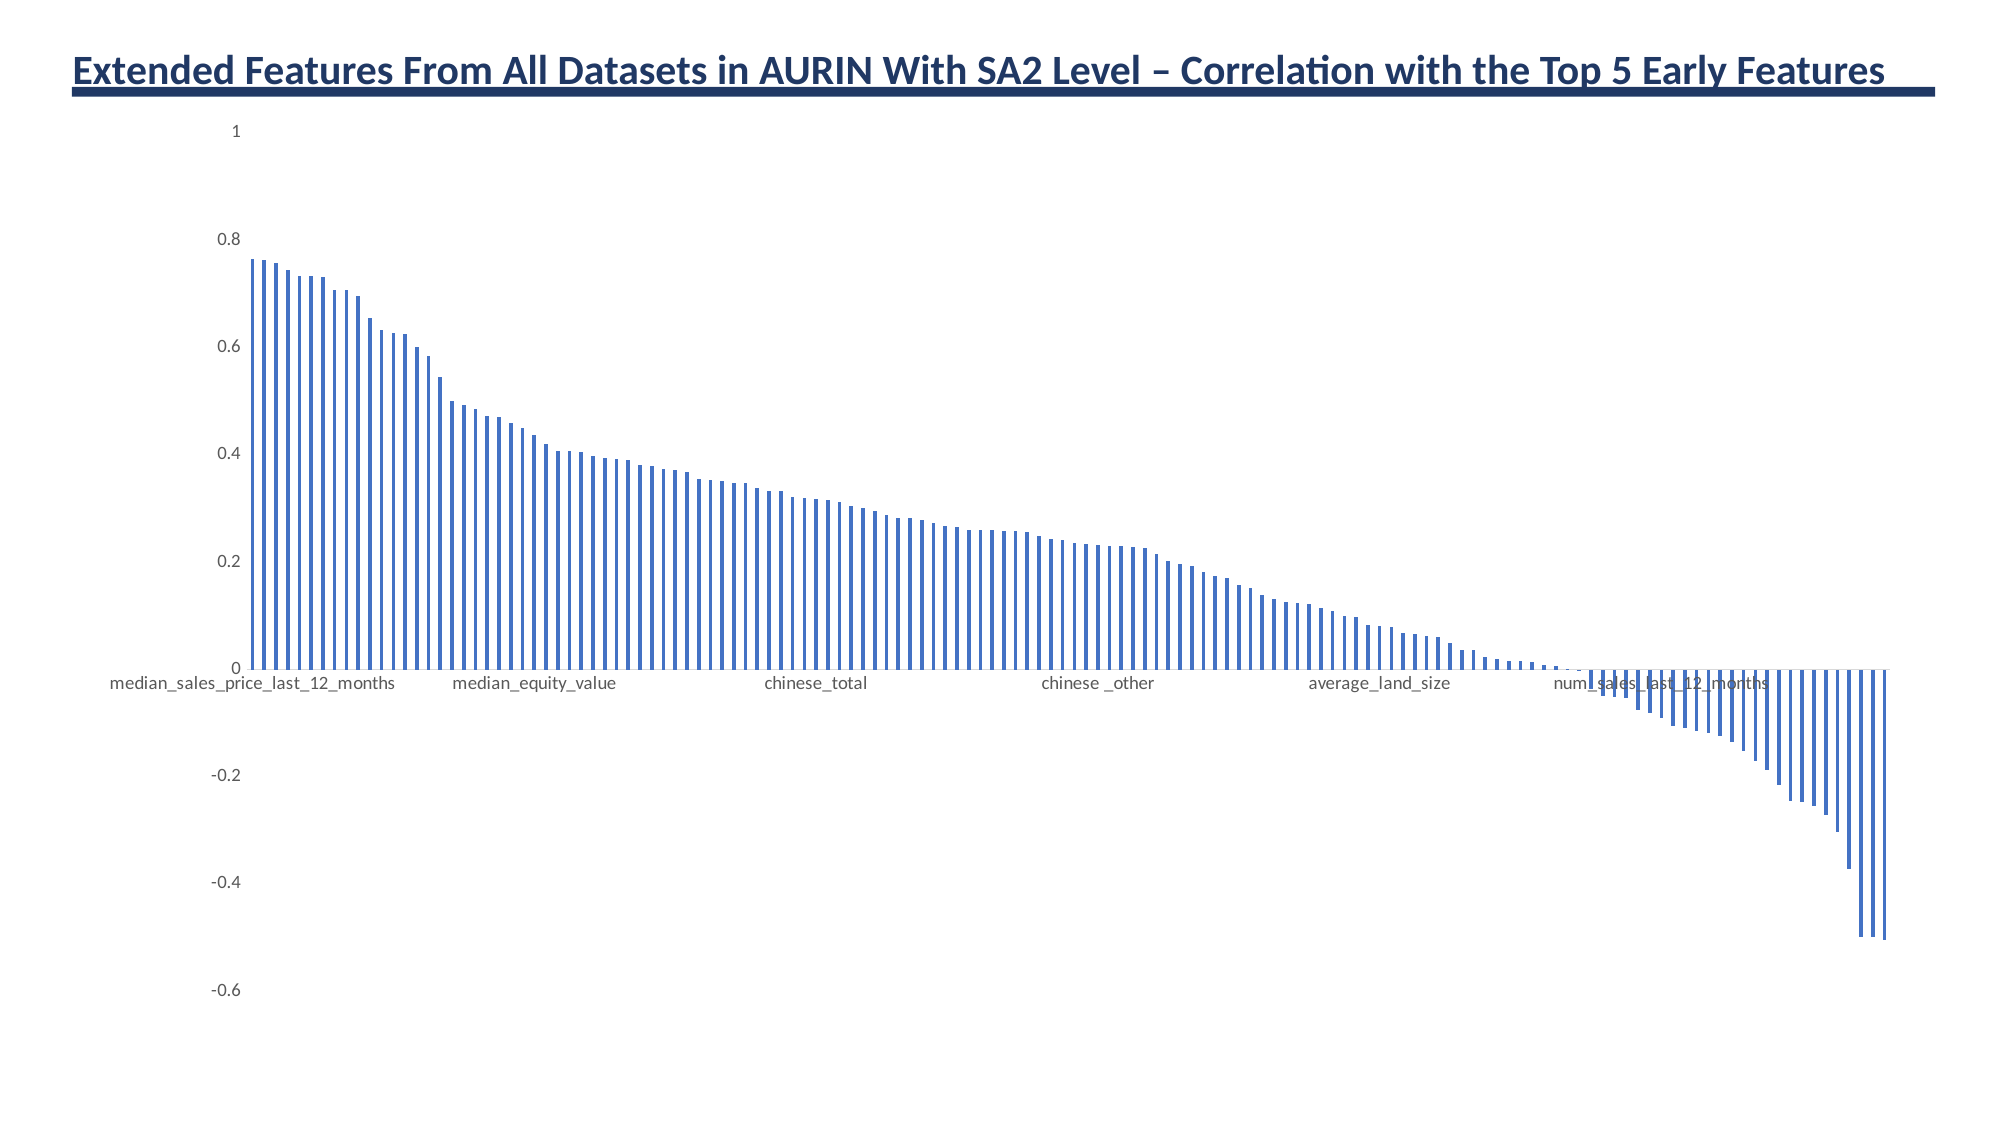

Extended Features From All Datasets in AURIN With SA2 Level – Correlation with the Top 5 Early Features

### Chart

| Category | average |
|---|---|
| median_sales_price_last_12_months | 0.7647511915006988 |
| median_new_property_sales_price_last_12_months | 0.764158735059399 |
| median_avm | 0.757589977888786 |
| 75th_percentile_sales_price_last_12_months | 0.7443696871190796 |
| equivinc_median_syn | 0.7342384734 |
| 75th_percentile_sales_price_last_12_months | 0.733355964872261 |
| median_sales_price_last_12_months | 0.7321276335401636 |
| median_avm | 0.7081476511478687 |
| median_equity_value | 0.7075160287761968 |
| finance_insur_med_emply_incjob_aud | 0.6960184147999999 |
| qualf_p_brn_ovs_bachelor_degree_lvl_pr100 | 0.6546513896 |
| occ_p_brn_ovs_pros_pr100 | 0.6326424476000001 |
| perc_indig_hsld_equiv_inc_above_1500 | 0.6282382930000001 |
| qualf_p_brn_ovs_postgrad_degree_lvl_pr100 | 0.6260348558000001 |
| pro_sci_tech_num_jobs_000 | 0.6005974978 |
| median_new_property_sales_price_last_12_months | 0.5855294402597954 |
| population_density | 0.5454171492000001 |
| french | 0.5006397866 |
| total_sales_value_last_12_months | 0.49414394045534243 |
| value_alterations_additions_conversions_resial_building_aud000 | 0.48650880999999996 |
| num_auction_listings_last_12_months | 0.47300811914844443 |
| num_bsns_by_industry_hlth_care_soc_asst_num | 0.4713405946 |
| total_sales_value_last_12_months | 0.4597007093542536 |
| num_bsns_by_industry_arts_rec_num | 0.45093172940000004 |
| median_equity_value | 0.4381660511760158 |
| japanese | 0.42020594320000004 |
| life_satisfaction_pc_70_synth | 0.4074510927116872 |
| commonwealth_seniors_health_card | 0.40715075426577585 |
| german | 0.40578368000000004 |
| total_migration_rate | 0.39852030699999996 |
| total_number_of_properties | 0.39467252143578424 |
| employment_female_25_44 | 0.39195464840000005 |
| num_auction_listings_last_12_months | 0.3900395822923028 |
| labourforce_female_25_44 | 0.3824272954 |
| spanish | 0.3788326228000001 |
| jun_2016 | 0.37317723360000005 |
| num_rental_listings_last_12_months | 0.37300119423449846 |
| vol_25_44 | 0.3682528838 |
| employment_total | 0.3546163462 |
| num_repeat_sales_last_12_months | 0.3529803369694992 |
| num_sales_last_12_months | 0.3510873102738712 |
| num_new_listings_last_12_months | 0.3483002630275126 |
| employment_male_25_44 | 0.3479249018 |
| labourforce_male_25_44 | 0.3381293512 |
| russian | 0.3332658638 |
| labourforce_total | 0.3322689948 |
| development_on_track_perc_2018 | 0.3212545394 |
| num_listings_last_12_months | 0.3191122090202478 |
| chinese_total | 0.3181454102 |
| chinese_cantonese | 0.3169190364 |
| female_nevermarried | 0.3129305898 |
| chinese_mandarin | 0.3059045598 |
| female_20_64 | 0.3008089458209426 |
| pop_20_64 | 0.2955664712751932 |
| male_20_64 | 0.28830577157378057 |
| value_tot_resial_building_aud000 | 0.2820503658 |
| male_nevermarried | 0.281909603 |
| polish | 0.2785438226 |
| other | 0.27405901520000003 |
| development_on_track_perc_2018 | 0.2684467814 |
| persian_excluding_dari | 0.266139759 |
| totalpers_synth | 0.26120659 |
| total_pop_synth | 0.2612065899029748 |
| greek | 0.259494424 |
| female_married | 0.25839522800000003 |
| male_married | 0.2576840862 |
| total_erp | 0.2574483248 |
| total_dwellings_at_least_one_motor_vehicle | 0.24890807239999999 |
| population | 0.2436314082 |
| totalpers_synth | 0.24211168968306823 |
| num_new_property_sales_last_12_months | 0.2360708096271961 |
| korean | 0.23469343559999997 |
| chinese _other | 0.23315396539999997 |
| development_on_track_perc_2018 | 0.2307709042 |
| austudy | 0.23002383720023686 |
| dutch | 0.22788717460000002 |
| Indonesian | 0.22598728399999998 |
| renter_ratio | 0.21661802383842393 |
| youth_allowance_student_and_apprentice | 0.20231996485198533 |
| renter_ratio | 0.19717628131222192 |
| italian | 0.19305519880000002 |
| thai | 0.18210707779999996 |
| Indo_Aryan_Hindi | 0.17391031399999998 |
| visitors | 0.1707705114 |
| Southeast_Asian_Austronesian_Total | 0.1585140424 |
| average_vacancy_rate_last_12_months | 0.1512708166648184 |
| Indo_Aryan_Other | 0.13897933440000002 |
| croatian | 0.13118344240000002 |
| children_wh_valid_scores_count_2018 | 0.127016432 |
| Indo_Aryan_Total | 0.12454942360000001 |
| english_only | 0.1226772186 |
| tamil | 0.11426500939999999 |
| other_persons | 0.10970170439999997 |
| afrikaans | 0.09964246880000001 |
| serbian | 0.0987556682 |
| Indo_Aryan_Sinhalese | 0.08375306479999998 |
| average_land_size | 0.08195425529380887 |
| Indo_Aryan_Bengali | 0.079737453 |
| Filipino | 0.06854468699999999 |
| arabic | 0.0671268508 |
| median_vendor_discount_last_12_months | 0.06346880555336343 |
| macedonian | 0.06020666240000001 |
| Indo_Aryan_Urdu | 0.04960764859999999 |
| num_new_property_sales_last_12_months | 0.03701539855369328 |
| 12_month_change_in_listing_volumes_12_months | 0.03692602210681288 |
| maltese | 0.024164228 |
| num_rental_listings_last_12_months | 0.019075786591408718 |
| turkish | 0.0164990906 |
| vietnamese | 0.015342796 |
| 12_month_change_in_listing_volumes_12_months | 0.014857981626515615 |
| average_vacancy_rate_last_12_months | 0.009206415003898735 |
| Indo_Aryan_Punjabi | 0.007401819600000001 |
| median_vendor_discount_last_12_months | 0.0011256766176898953 |
| total_number_of_properties | 0.00016020928033110967 |
| mar_2016 | -0.03669092 |
| 12_month_change_median_asking_rent_12_months | -0.04877499296639616 |
| total | -0.050427183599999995 |
| samoan | -0.052486454 |
| Australian_Indigenous | -0.074440155 |
| 12_month_change_median_asking_rent_12_months | -0.08151833432419174 |
| num_sales_last_12_months | -0.09074739172607021 |
| num_new_listings_last_12_months | -0.10442321917082084 |
| 12_month_change_in_sales_volume_12 months | -0.1080268032689112 |
| num_repeat_sales_last_12_months | -0.11352645909492405 |
| 12_month_change_median_sales_price_12_months | -0.11792733480436338 |
| 12_month_change_in_sales_volume_12 months | -0.12412804116466906 |
| 12_month_change_in_median_avm | -0.13495320516593717 |
| owner_occupier_ratio | -0.1509314972992569 |
| owner_occupier_ratio | -0.16960766717321096 |
| num_listings_last_12_months | -0.1867718947311814 |
| total_agriculture | -0.21540061459999998 |
| average_land_size | -0.2449387613027234 |
| 12_month_change_median_sales_price_12_months | -0.24724474895940757 |
| total_volume_of_water | -0.2531138432 |
| number_of_owner | -0.27030631019999996 |
| 12_month_change_in_median_avm | -0.303062398709339 |
| mar_2016 | -0.3714003566 |
| total_fertility_rate_per_female | -0.4983051037999999 |
| per100_cant_afford_night_out_synth | -0.4985643636843962 |
| per100_no_emergency_money_synth | -0.5043266800998873 |